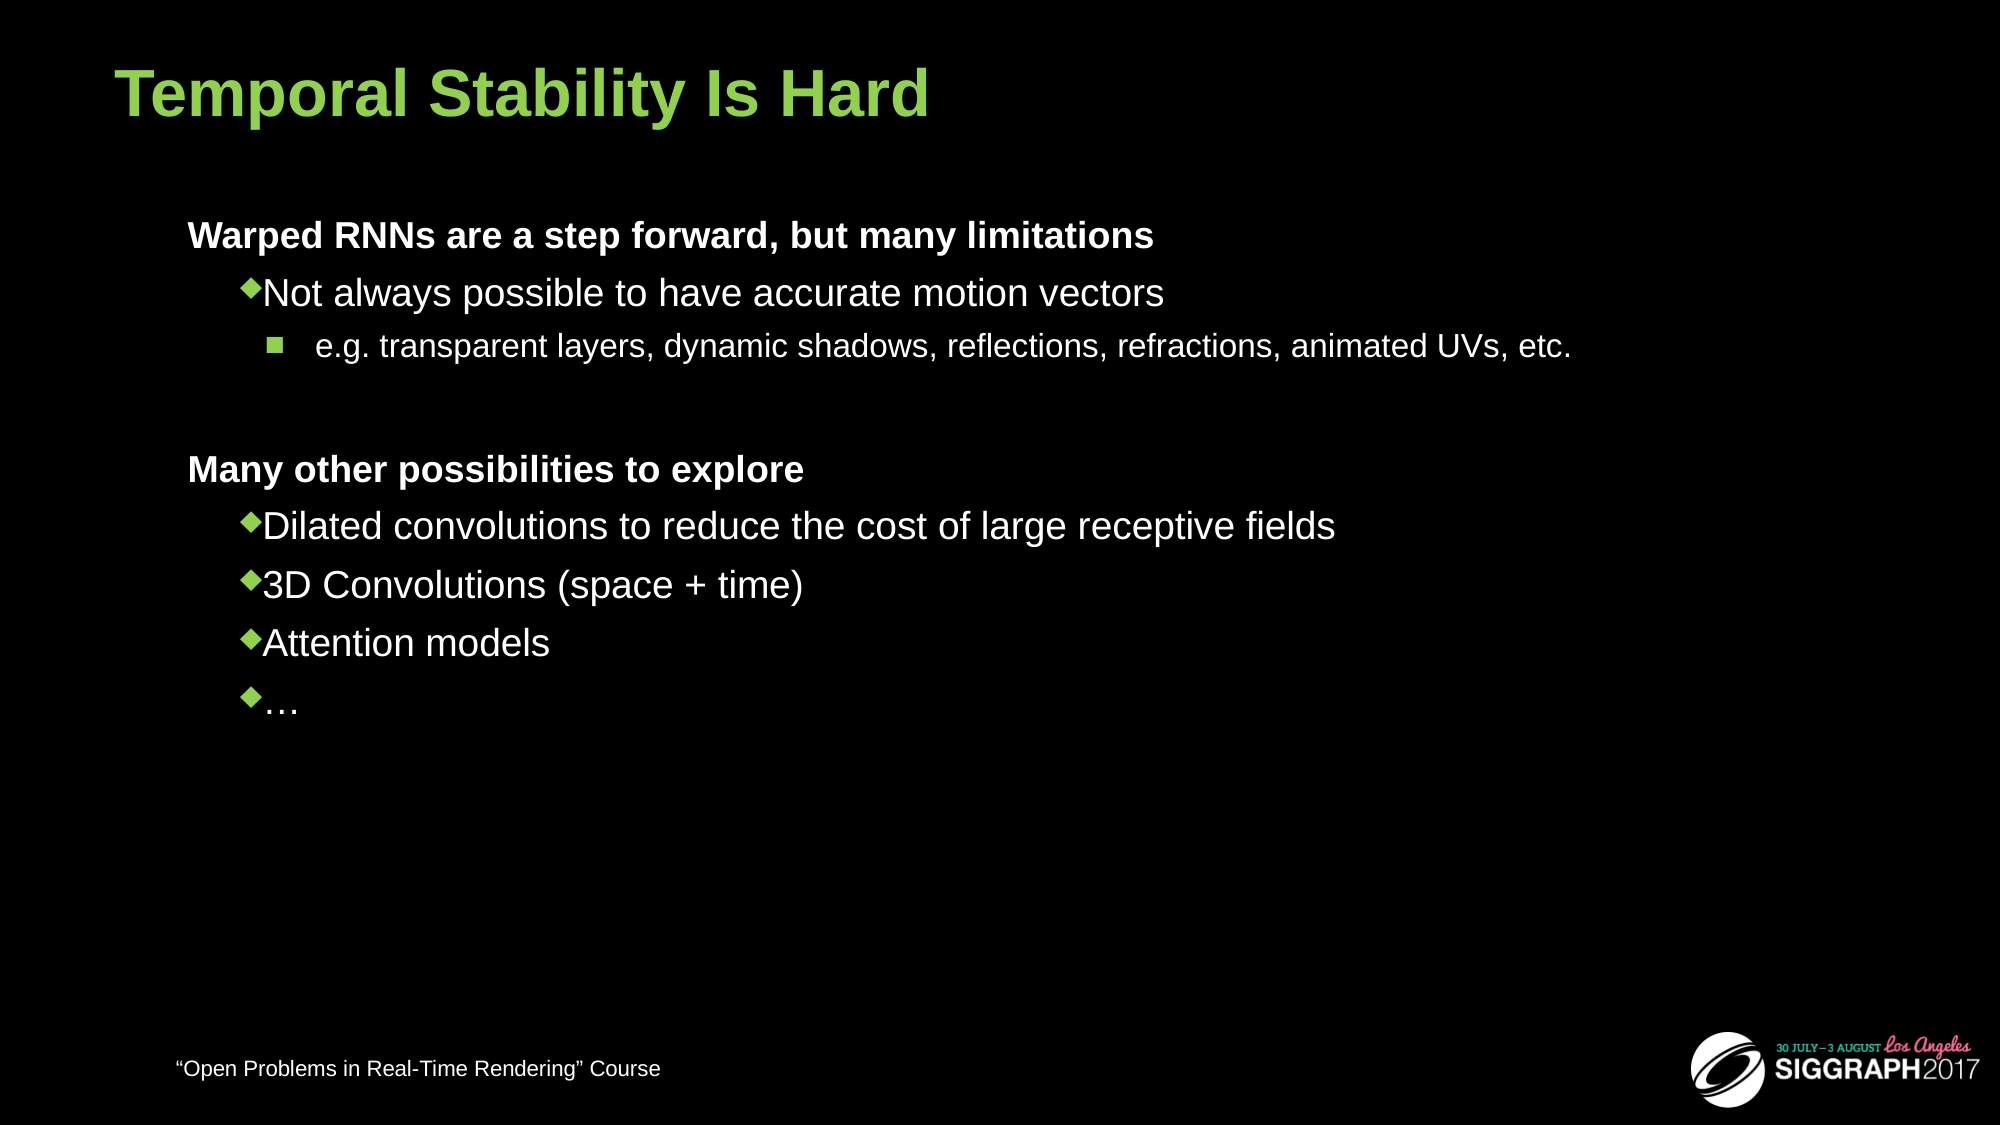

# Temporal Stability Is Hard
Warped RNNs are a step forward, but many limitations
Not always possible to have accurate motion vectors
e.g. transparent layers, dynamic shadows, reflections, refractions, animated UVs, etc.

Many other possibilities to explore
Dilated convolutions to reduce the cost of large receptive fields
3D Convolutions (space + time)
Attention models
…